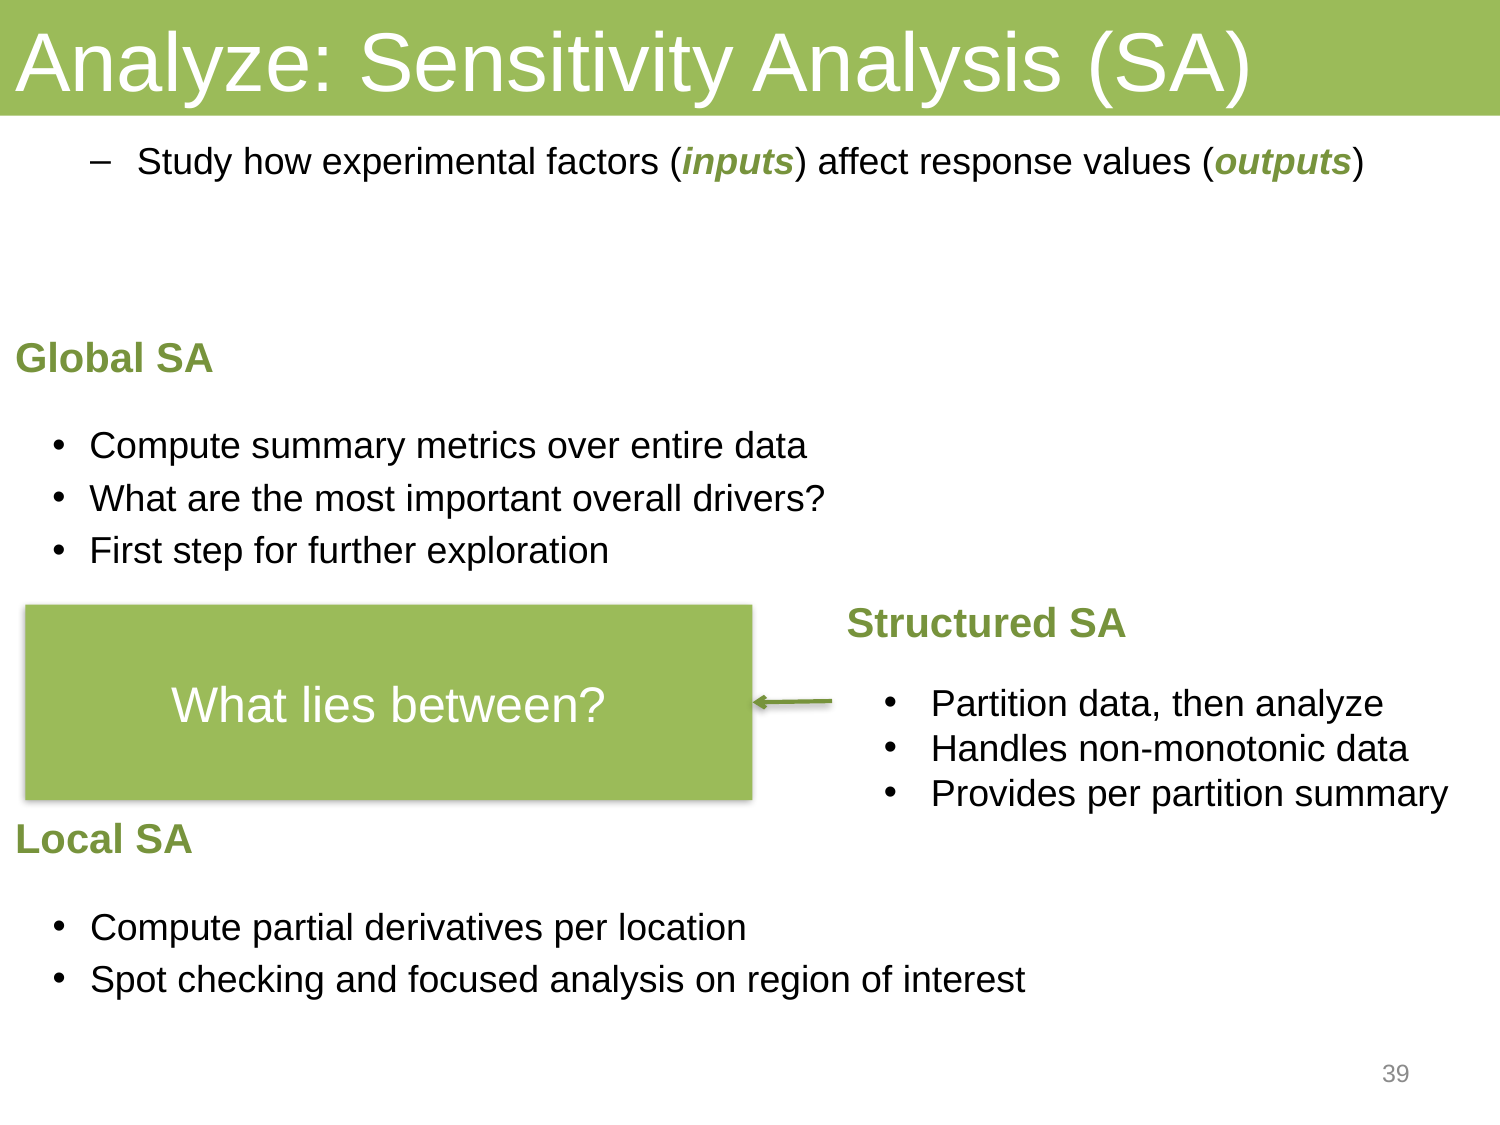

# Analyze: Sensitivity Analysis (SA)
Study how experimental factors (inputs) affect response values (outputs)

Global SA
Compute summary metrics over entire data
What are the most important overall drivers?
First step for further exploration

Local SA
Compute partial derivatives per location
Spot checking and focused analysis on region of interest
Structured SA
Partition data, then analyze
Handles non-monotonic data
Provides per partition summary
What lies between?
39